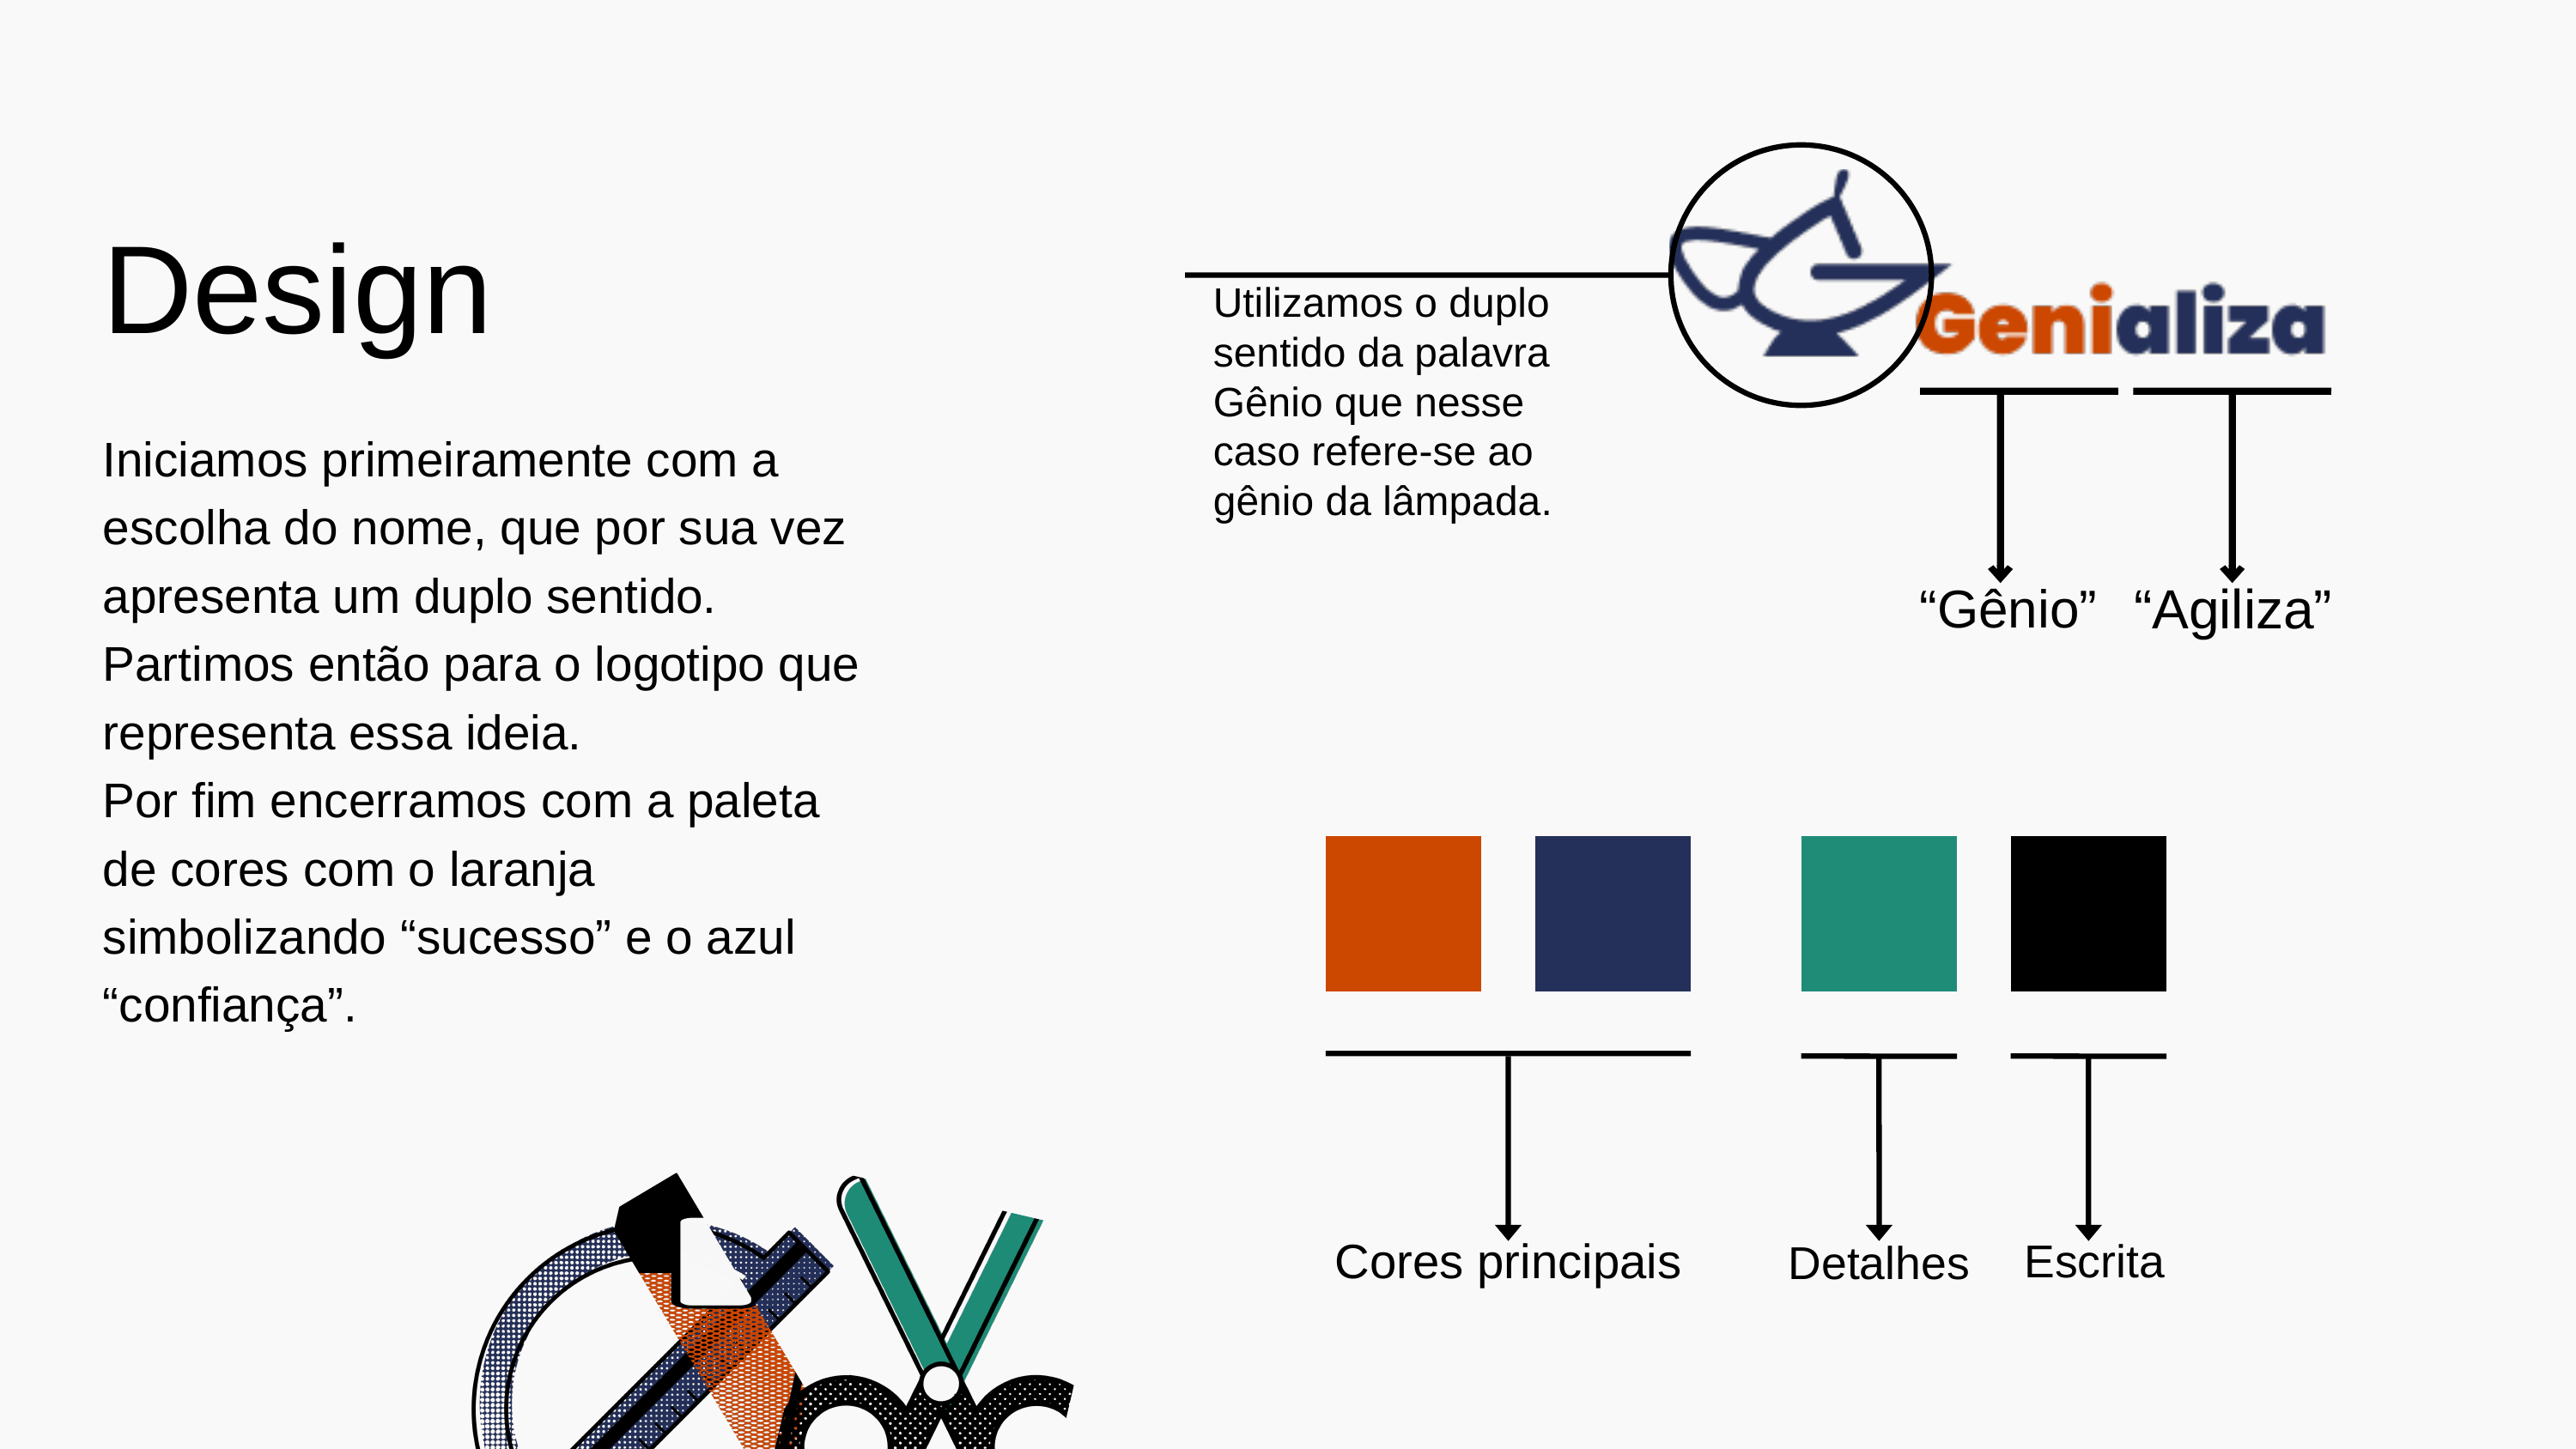

“Agiliza”
“Gênio”
Design
Iniciamos primeiramente com a escolha do nome, que por sua vez apresenta um duplo sentido.
Partimos então para o logotipo que representa essa ideia.
Por fim encerramos com a paleta de cores com o laranja simbolizando “sucesso” e o azul “confiança”.

Utilizamos o duplo sentido da palavra Gênio que nesse caso refere-se ao gênio da lâmpada.

Cores principais
Escrita
Detalhes